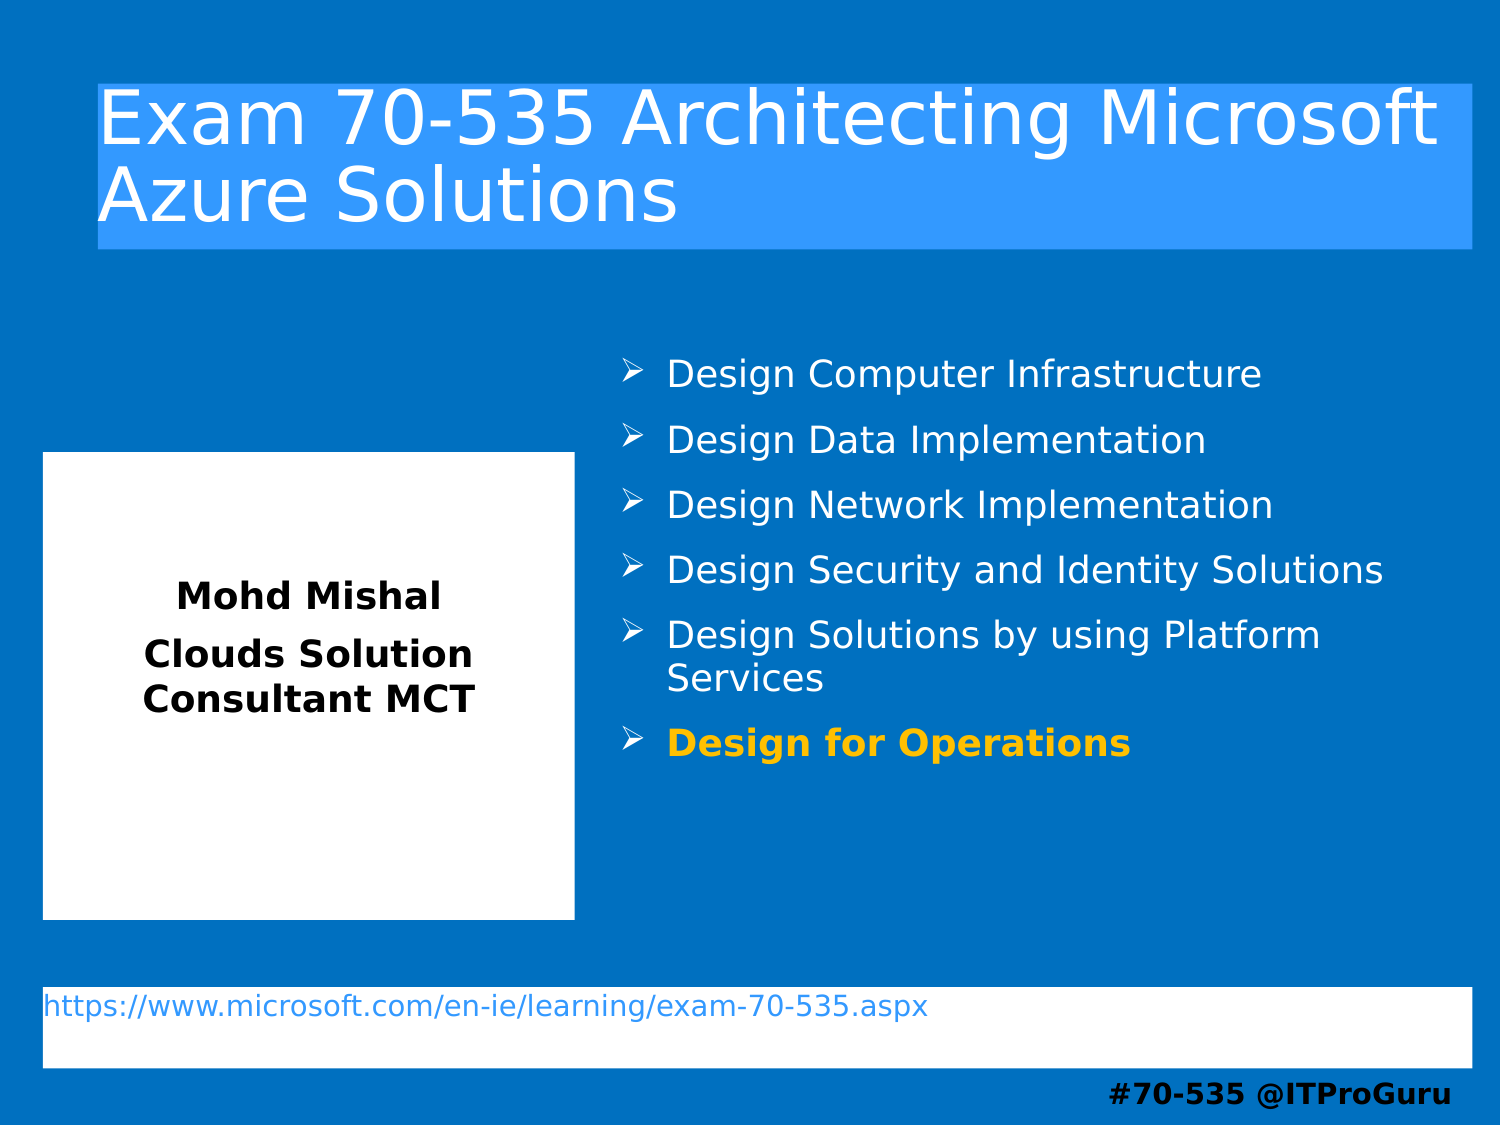

# Exam 70-535 Architecting Microsoft Azure Solutions
Design Computer Infrastructure
Design Data Implementation
Design Network Implementation
Design Security and Identity Solutions
Design Solutions by using Platform Services
Design for Operations

Mohd Mishal
Clouds Solution Consultant MCT

https://www.microsoft.com/en-ie/learning/exam-70-535.aspx